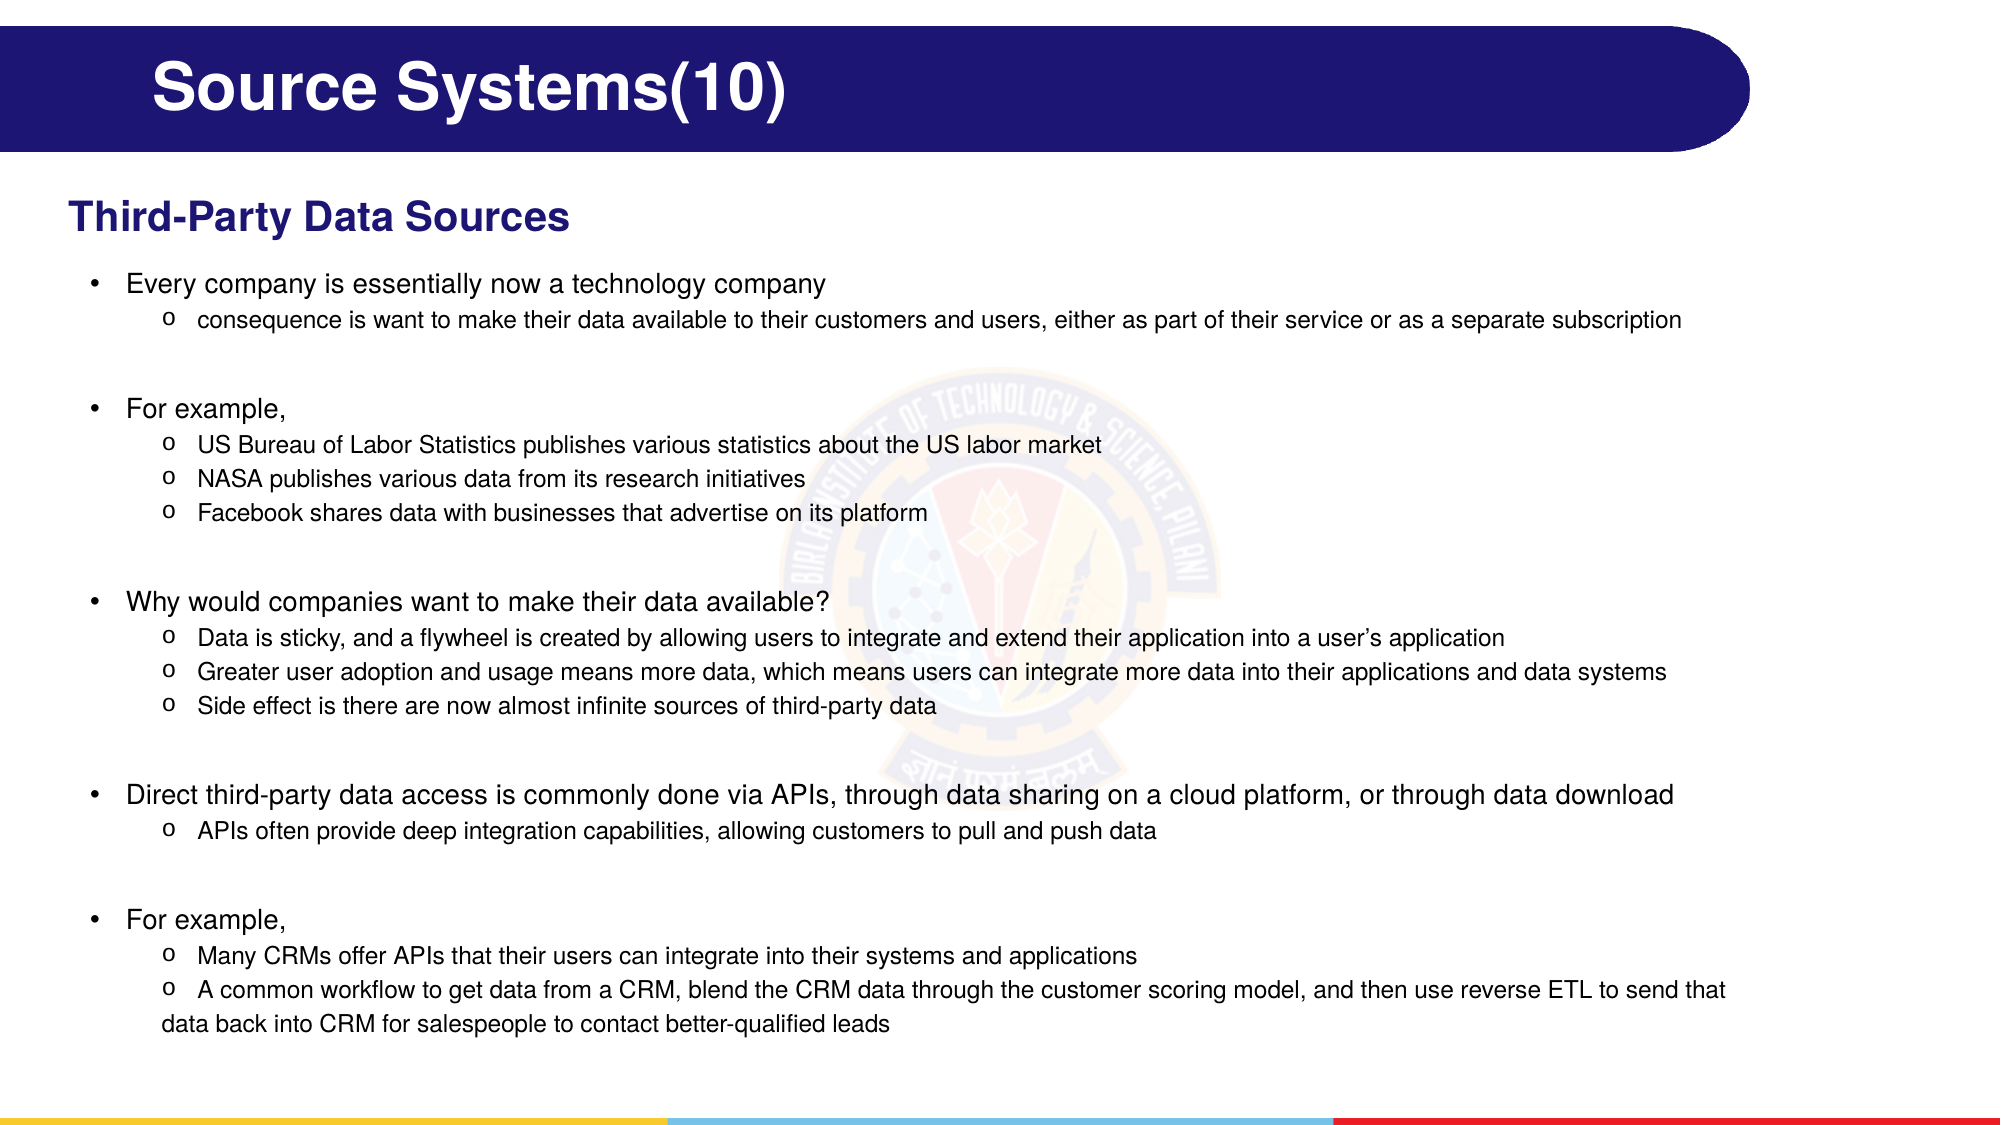

# Source Systems(10)
Third-Party Data Sources
Every company is essentially now a technology company
consequence is want to make their data available to their customers and users, either as part of their service or as a separate subscription

For example,
US Bureau of Labor Statistics publishes various statistics about the US labor market
NASA publishes various data from its research initiatives
Facebook shares data with businesses that advertise on its platform

Why would companies want to make their data available?
Data is sticky, and a flywheel is created by allowing users to integrate and extend their application into a user’s application
Greater user adoption and usage means more data, which means users can integrate more data into their applications and data systems
Side effect is there are now almost infinite sources of third-party data

Direct third-party data access is commonly done via APIs, through data sharing on a cloud platform, or through data download
APIs often provide deep integration capabilities, allowing customers to pull and push data

For example,
Many CRMs offer APIs that their users can integrate into their systems and applications
A common workflow to get data from a CRM, blend the CRM data through the customer scoring model, and then use reverse ETL to send that
data back into CRM for salespeople to contact better-qualified leads